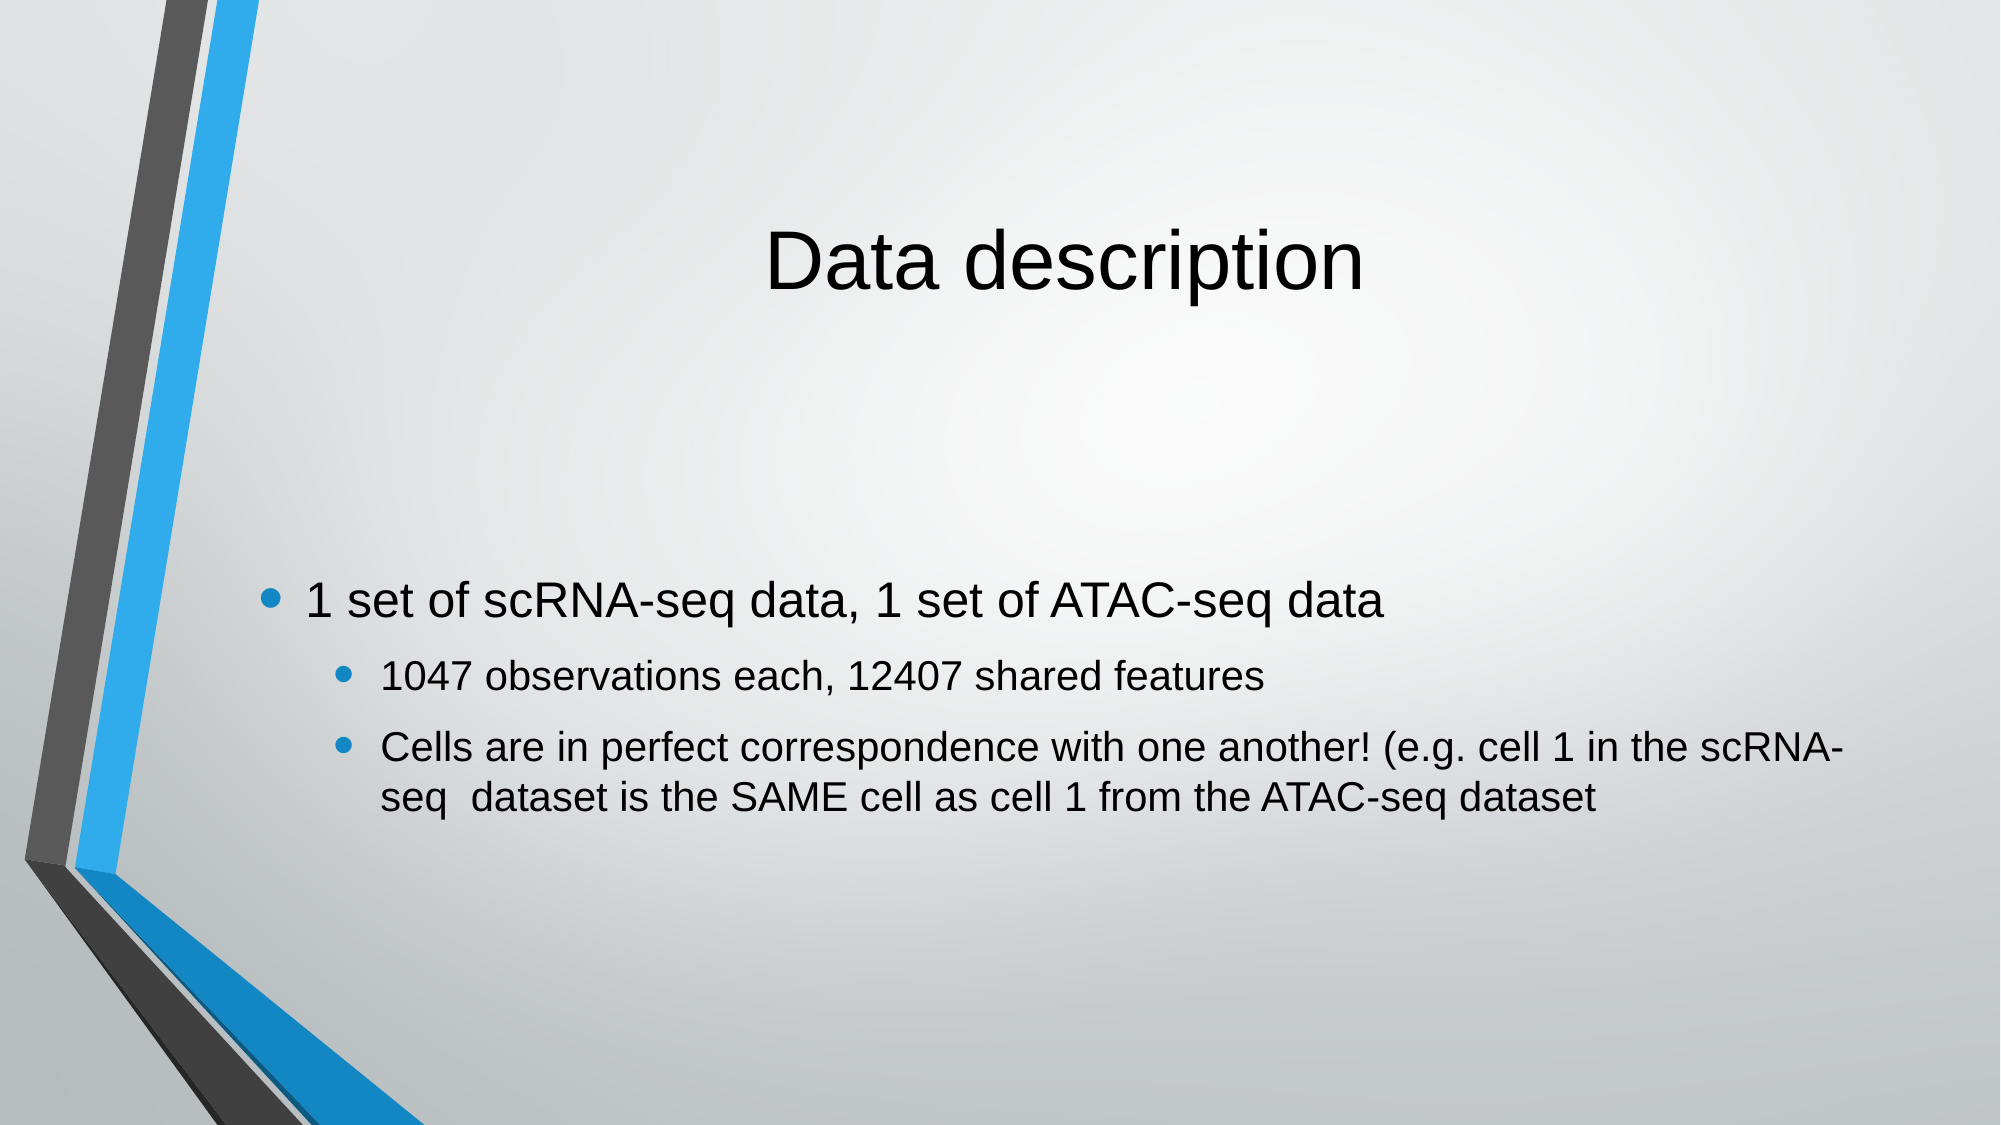

# Data description
1 set of scRNA-seq data, 1 set of ATAC-seq data
1047 observations each, 12407 shared features
Cells are in perfect correspondence with one another! (e.g. cell 1 in the scRNA-seq  dataset is the SAME cell as cell 1 from the ATAC-seq dataset